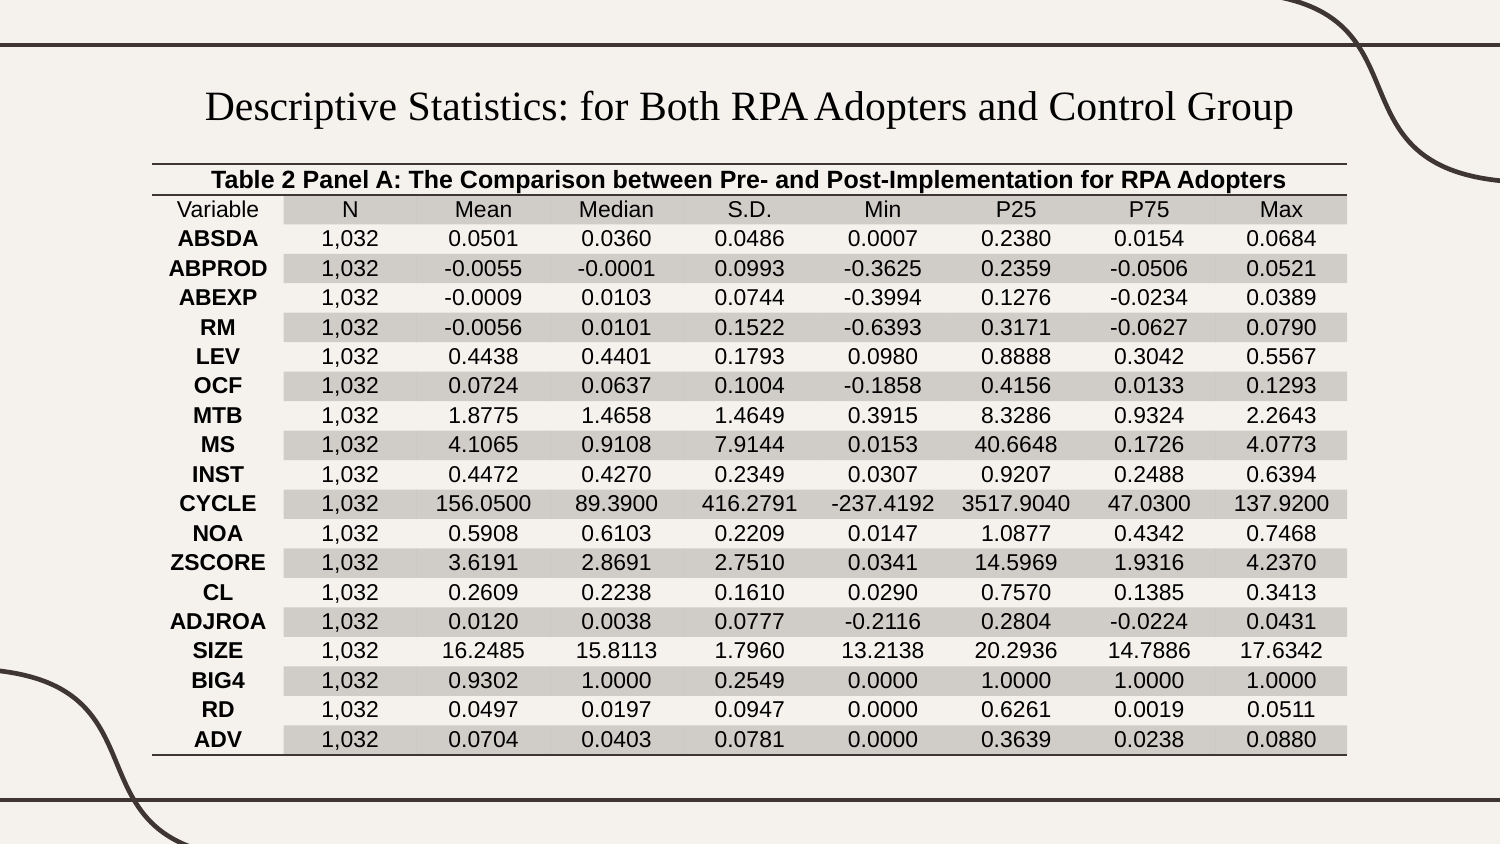

# Descriptive Statistics: for Both RPA Adopters and Control Group
| Table 2 Panel A: The Comparison between Pre- and Post-Implementation for RPA Adopters |  |  |  |  |  |  |  |  |
| --- | --- | --- | --- | --- | --- | --- | --- | --- |
| Variable | N | Mean | Median | S.D. | Min | P25 | P75 | Max |
| ABSDA | 1,032 | 0.0501 | 0.0360 | 0.0486 | 0.0007 | 0.2380 | 0.0154 | 0.0684 |
| ABPROD | 1,032 | -0.0055 | -0.0001 | 0.0993 | -0.3625 | 0.2359 | -0.0506 | 0.0521 |
| ABEXP | 1,032 | -0.0009 | 0.0103 | 0.0744 | -0.3994 | 0.1276 | -0.0234 | 0.0389 |
| RM | 1,032 | -0.0056 | 0.0101 | 0.1522 | -0.6393 | 0.3171 | -0.0627 | 0.0790 |
| LEV | 1,032 | 0.4438 | 0.4401 | 0.1793 | 0.0980 | 0.8888 | 0.3042 | 0.5567 |
| OCF | 1,032 | 0.0724 | 0.0637 | 0.1004 | -0.1858 | 0.4156 | 0.0133 | 0.1293 |
| MTB | 1,032 | 1.8775 | 1.4658 | 1.4649 | 0.3915 | 8.3286 | 0.9324 | 2.2643 |
| MS | 1,032 | 4.1065 | 0.9108 | 7.9144 | 0.0153 | 40.6648 | 0.1726 | 4.0773 |
| INST | 1,032 | 0.4472 | 0.4270 | 0.2349 | 0.0307 | 0.9207 | 0.2488 | 0.6394 |
| CYCLE | 1,032 | 156.0500 | 89.3900 | 416.2791 | -237.4192 | 3517.9040 | 47.0300 | 137.9200 |
| NOA | 1,032 | 0.5908 | 0.6103 | 0.2209 | 0.0147 | 1.0877 | 0.4342 | 0.7468 |
| ZSCORE | 1,032 | 3.6191 | 2.8691 | 2.7510 | 0.0341 | 14.5969 | 1.9316 | 4.2370 |
| CL | 1,032 | 0.2609 | 0.2238 | 0.1610 | 0.0290 | 0.7570 | 0.1385 | 0.3413 |
| ADJROA | 1,032 | 0.0120 | 0.0038 | 0.0777 | -0.2116 | 0.2804 | -0.0224 | 0.0431 |
| SIZE | 1,032 | 16.2485 | 15.8113 | 1.7960 | 13.2138 | 20.2936 | 14.7886 | 17.6342 |
| BIG4 | 1,032 | 0.9302 | 1.0000 | 0.2549 | 0.0000 | 1.0000 | 1.0000 | 1.0000 |
| RD | 1,032 | 0.0497 | 0.0197 | 0.0947 | 0.0000 | 0.6261 | 0.0019 | 0.0511 |
| ADV | 1,032 | 0.0704 | 0.0403 | 0.0781 | 0.0000 | 0.3639 | 0.0238 | 0.0880 |